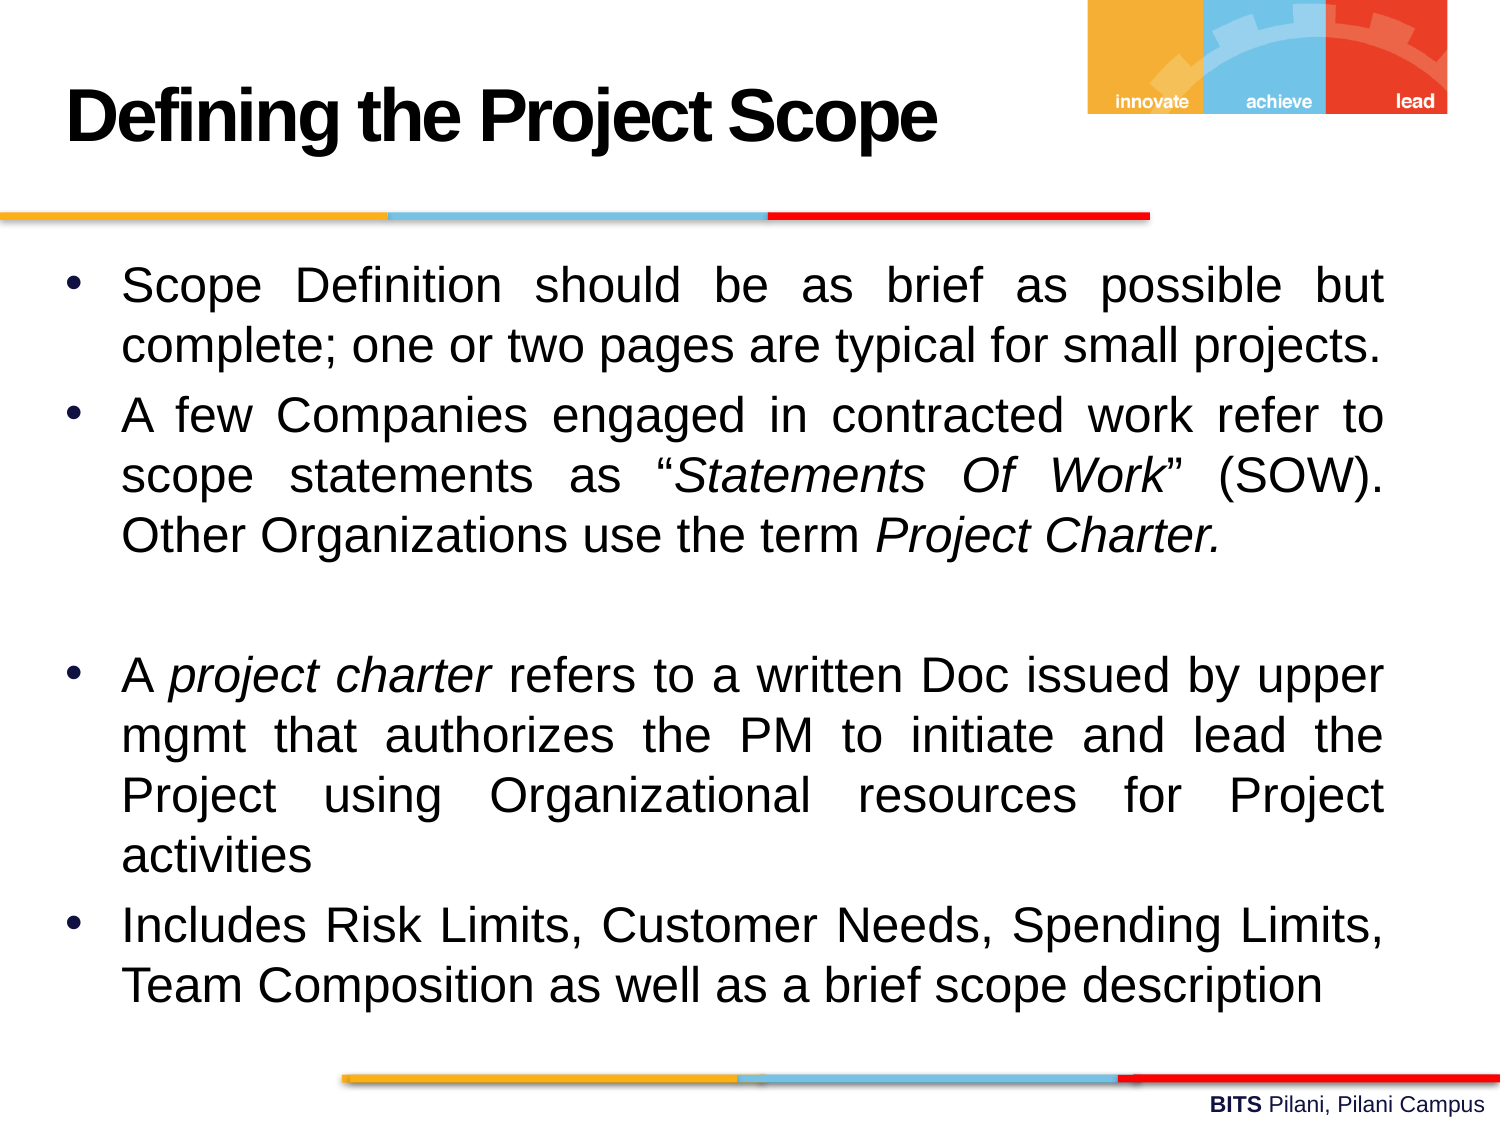

Defining the Project Scope
Scope Definition should be as brief as possible but complete; one or two pages are typical for small projects.
A few Companies engaged in contracted work refer to scope statements as “Statements Of Work” (SOW). Other Organizations use the term Project Charter.

A project charter refers to a written Doc issued by upper mgmt that authorizes the PM to initiate and lead the Project using Organizational resources for Project activities
Includes Risk Limits, Customer Needs, Spending Limits, Team Composition as well as a brief scope description